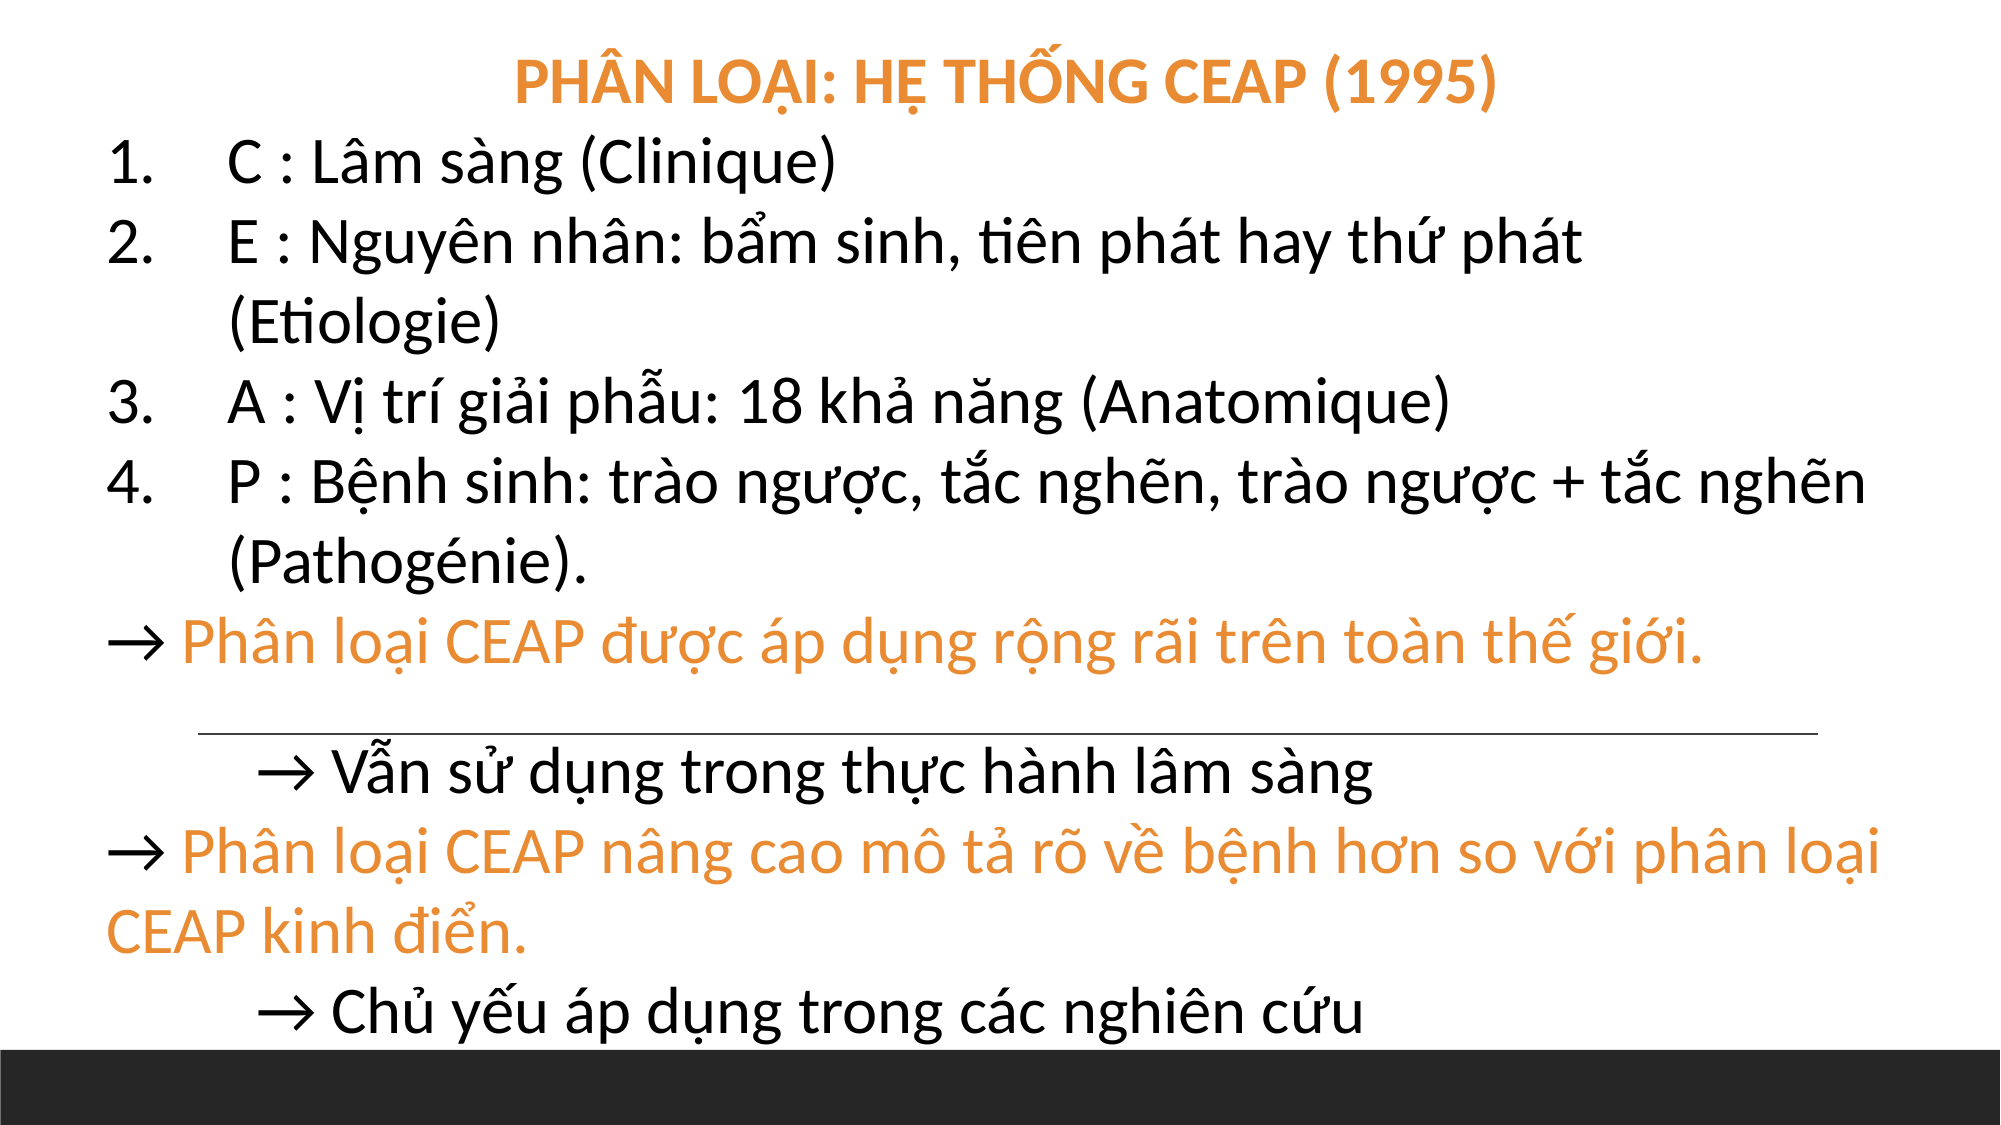

PHÂN LOẠI: HỆ THỐNG CEAP (1995)
C : Lâm sàng (Clinique)
E : Nguyên nhân: bẩm sinh, tiên phát hay thứ phát 		(Etiologie)
A : Vị trí giải phẫu: 18 khả năng (Anatomique)
P : Bệnh sinh: trào ngược, tắc nghẽn, trào ngược + tắc nghẽn (Pathogénie).
→ Phân loại CEAP được áp dụng rộng rãi trên toàn thế giới.

 	→ Vẫn sử dụng trong thực hành lâm sàng
→ Phân loại CEAP nâng cao mô tả rõ về bệnh hơn so với phân loại CEAP kinh điển.
	→ Chủ yếu áp dụng trong các nghiên cứu